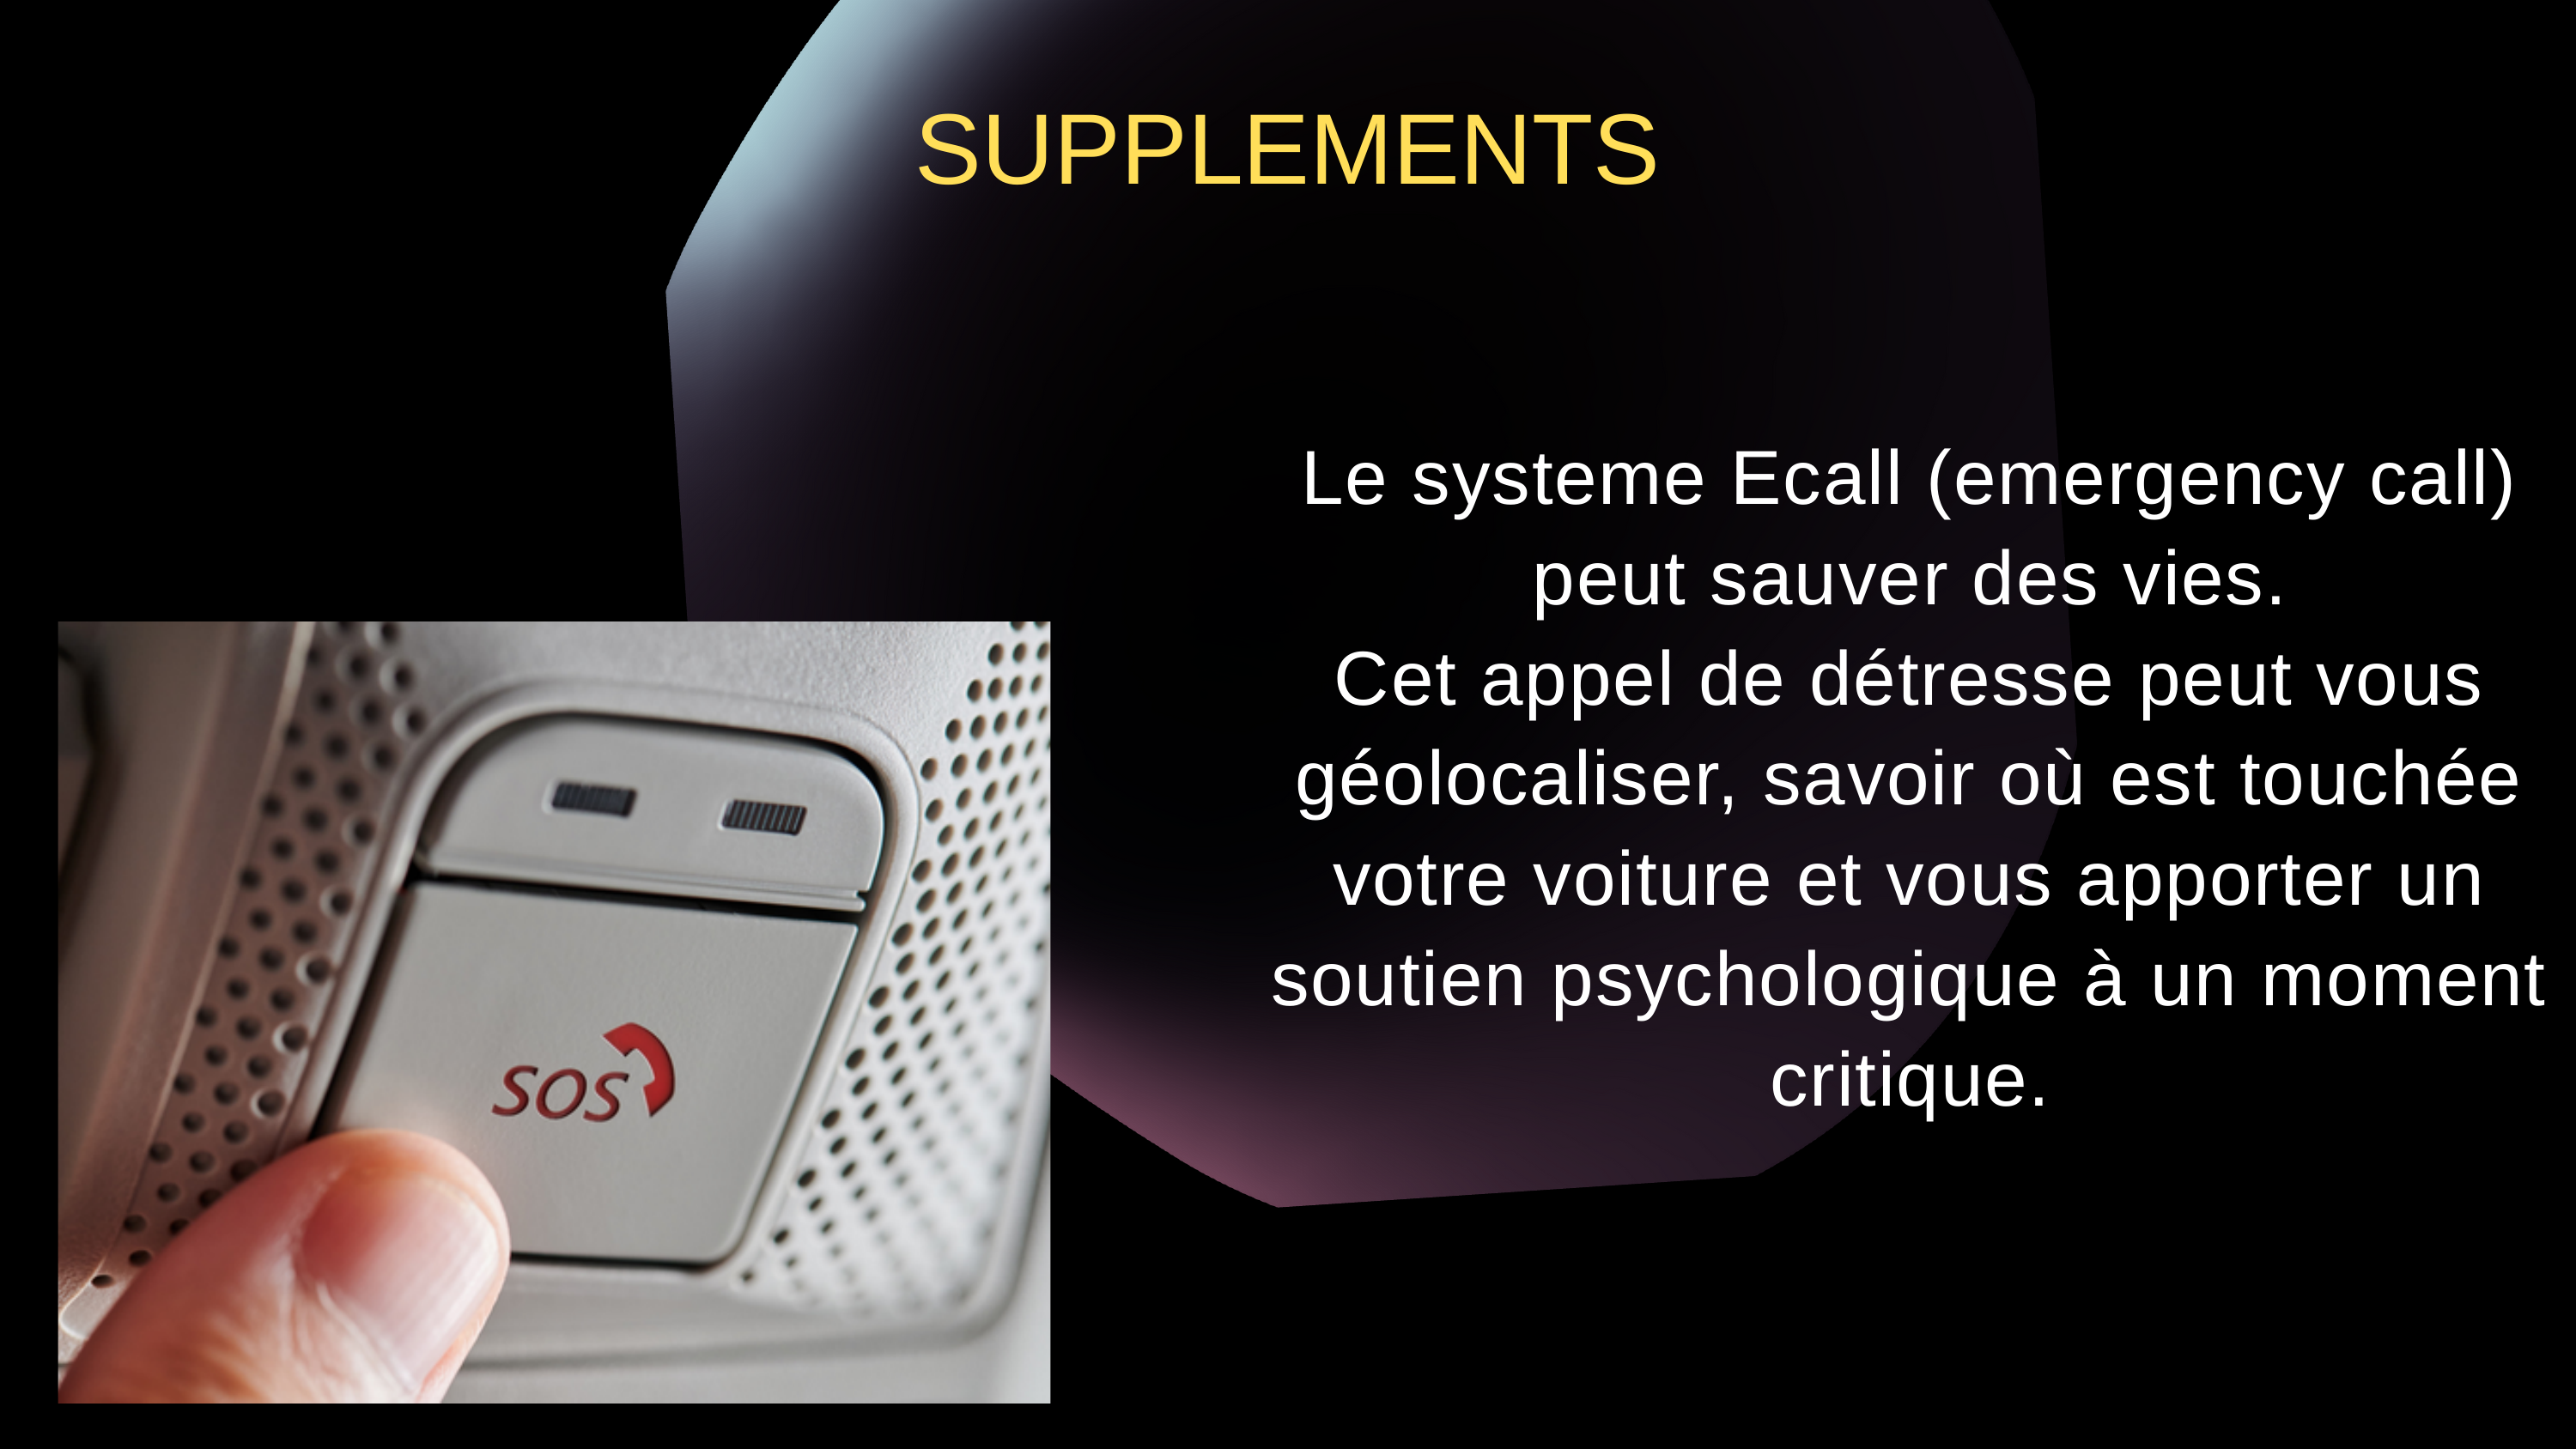

SUPPLEMENTS
Le systeme Ecall (emergency call) peut sauver des vies.
Cet appel de détresse peut vous géolocaliser, savoir où est touchée votre voiture et vous apporter un soutien psychologique à un moment critique.